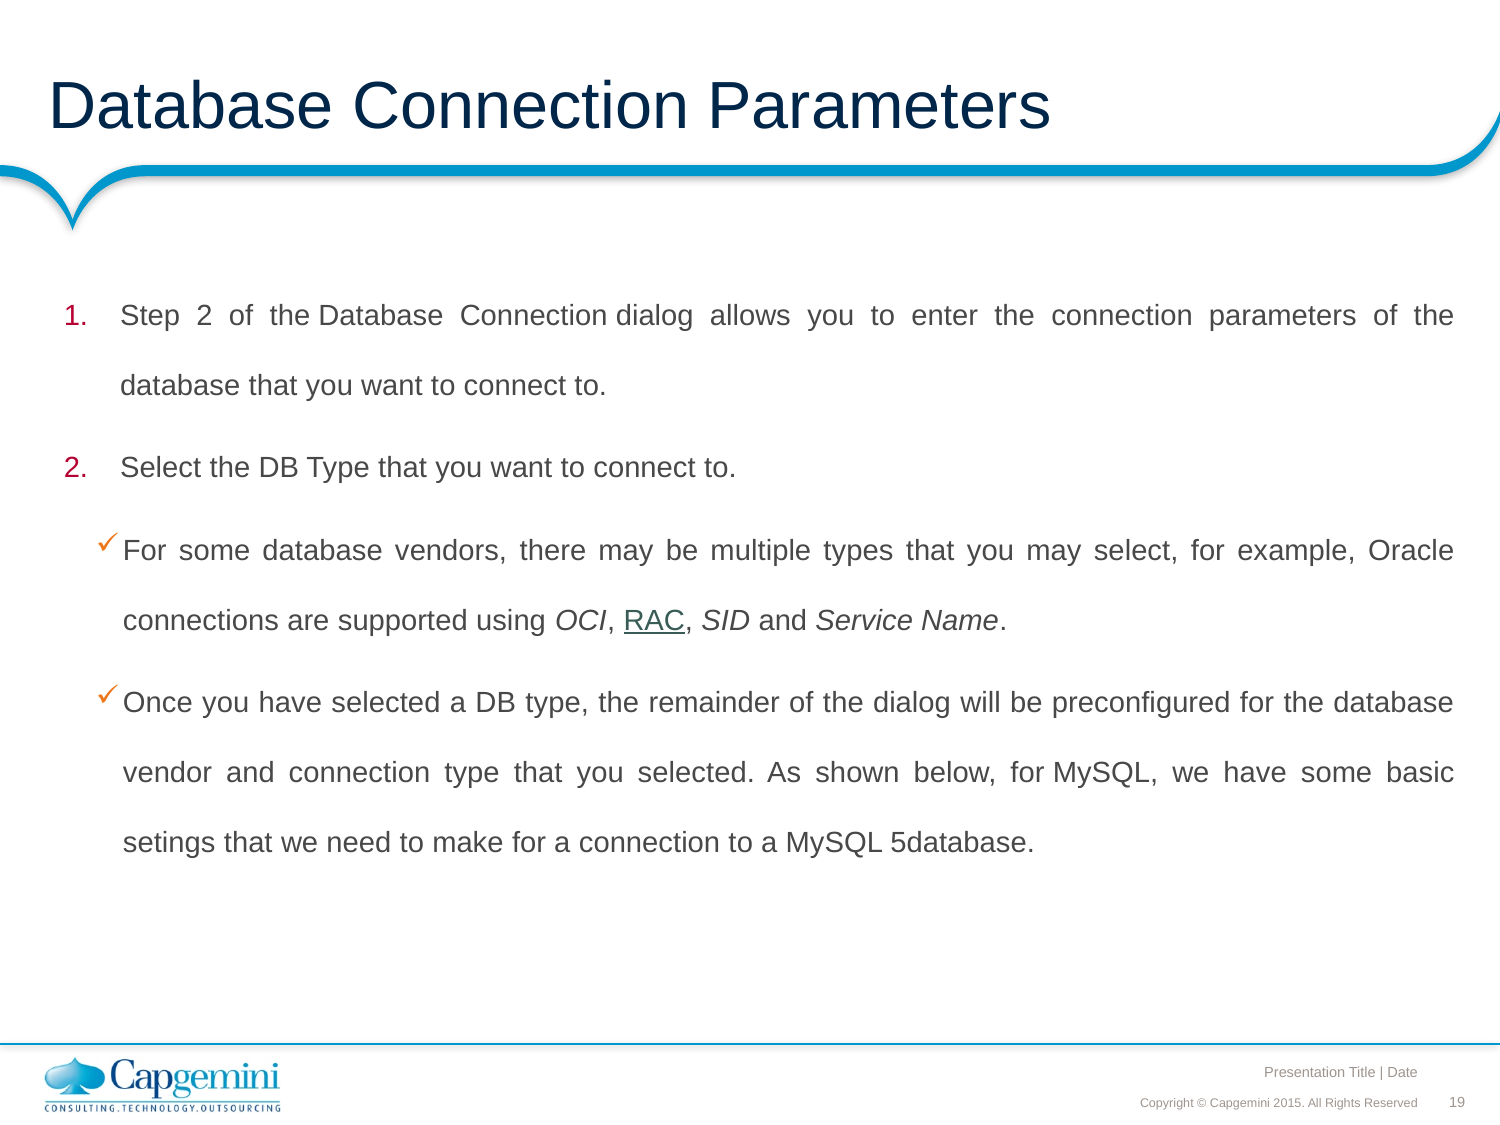

# Database Connection Parameters
Step 2 of the Database Connection dialog allows you to enter the connection parameters of the database that you want to connect to.
Select the DB Type that you want to connect to.
For some database vendors, there may be multiple types that you may select, for example, Oracle connections are supported using OCI, RAC, SID and Service Name.
Once you have selected a DB type, the remainder of the dialog will be preconfigured for the database vendor and connection type that you selected. As shown below, for MySQL, we have some basic setings that we need to make for a connection to a MySQL 5database.